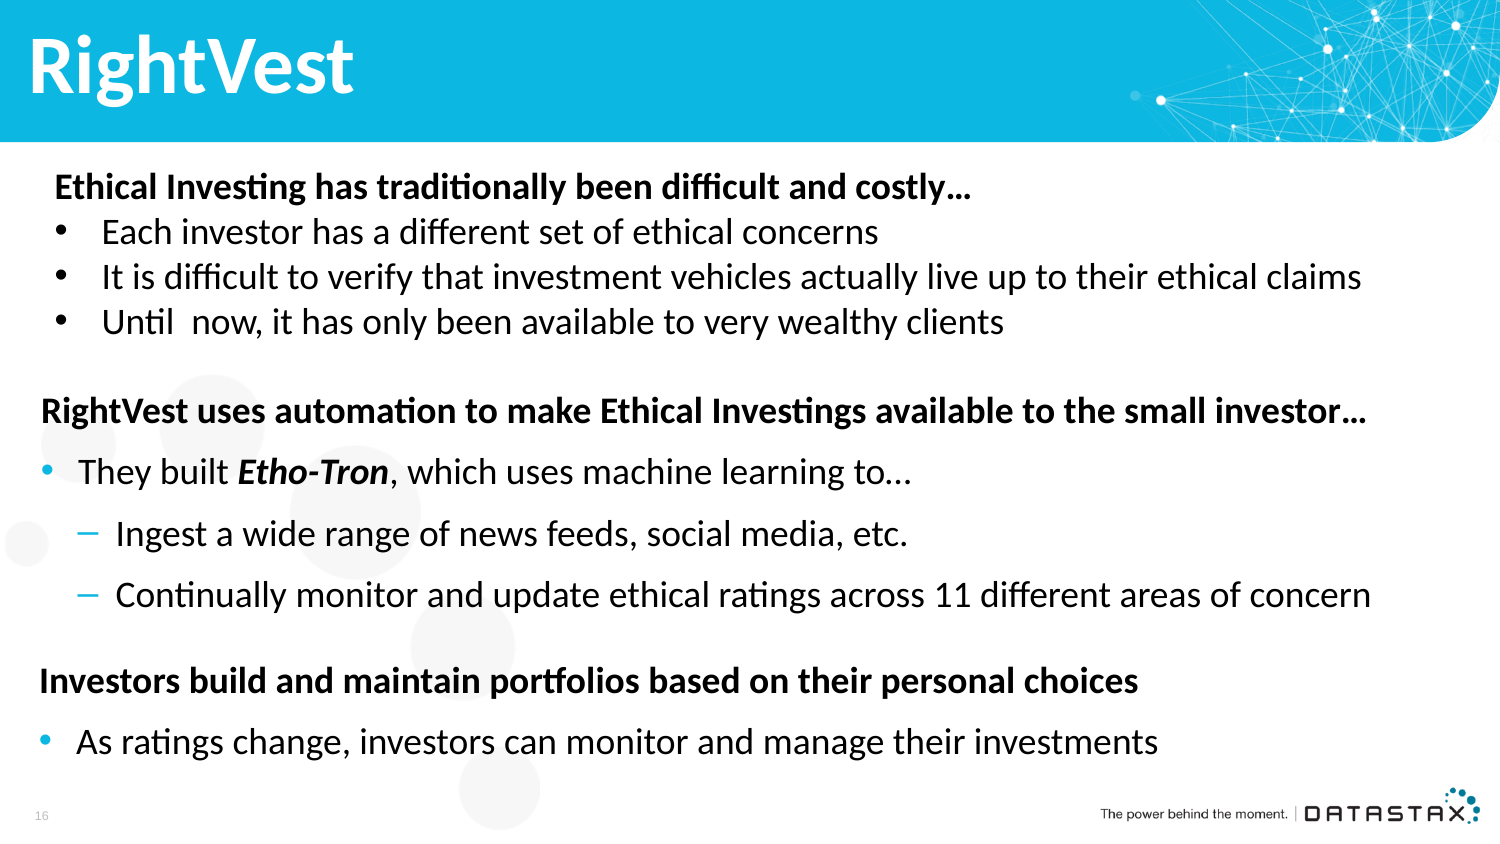

# RightVest
Ethical Investing has traditionally been difficult and costly…
Each investor has a different set of ethical concerns
It is difficult to verify that investment vehicles actually live up to their ethical claims
Until  now, it has only been available to very wealthy clients
RightVest uses automation to make Ethical Investings available to the small investor…
They built Etho-Tron, which uses machine learning to…
Ingest a wide range of news feeds, social media, etc.
Continually monitor and update ethical ratings across 11 different areas of concern
Investors build and maintain portfolios based on their personal choices
As ratings change, investors can monitor and manage their investments
16